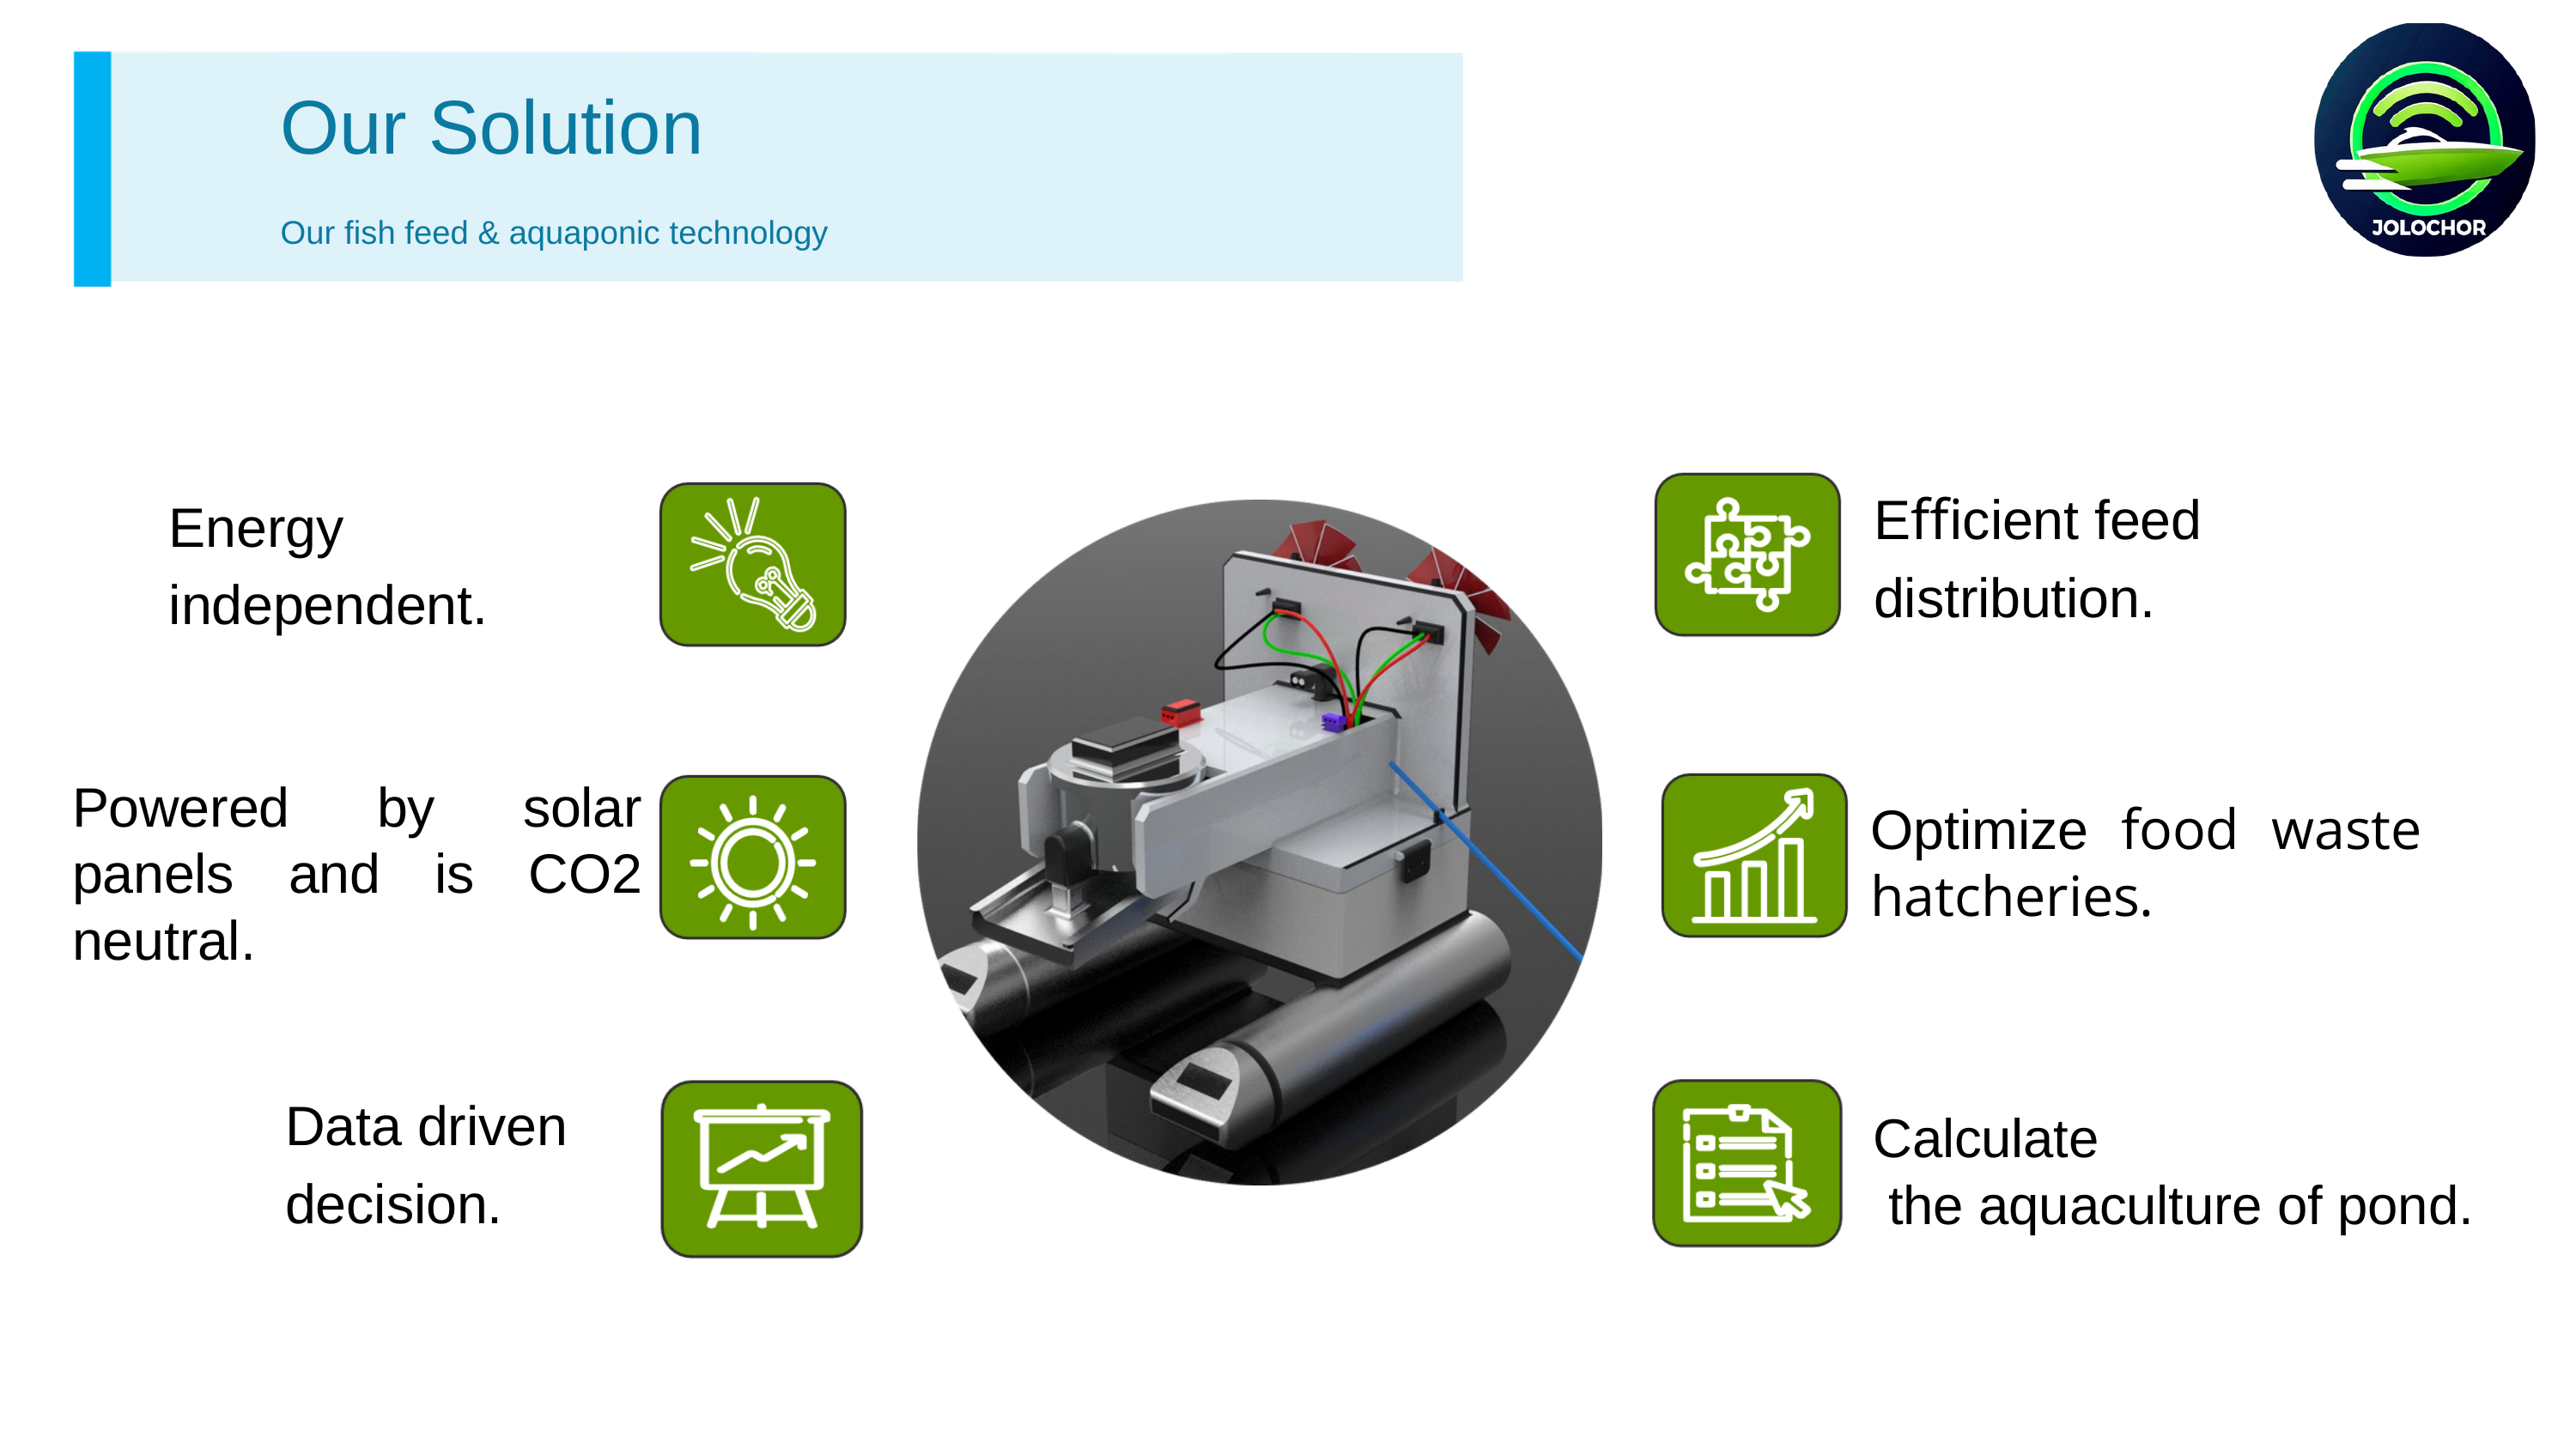

Our Solution
Our fish feed & aquaponic technology

Eﬃcient feed distribution.
Energy independent.

Powered by solar panels and is CO2 neutral.
in
Optimize food waste hatcheries.

Data driven decision.
Calculate
 the aquaculture of pond.